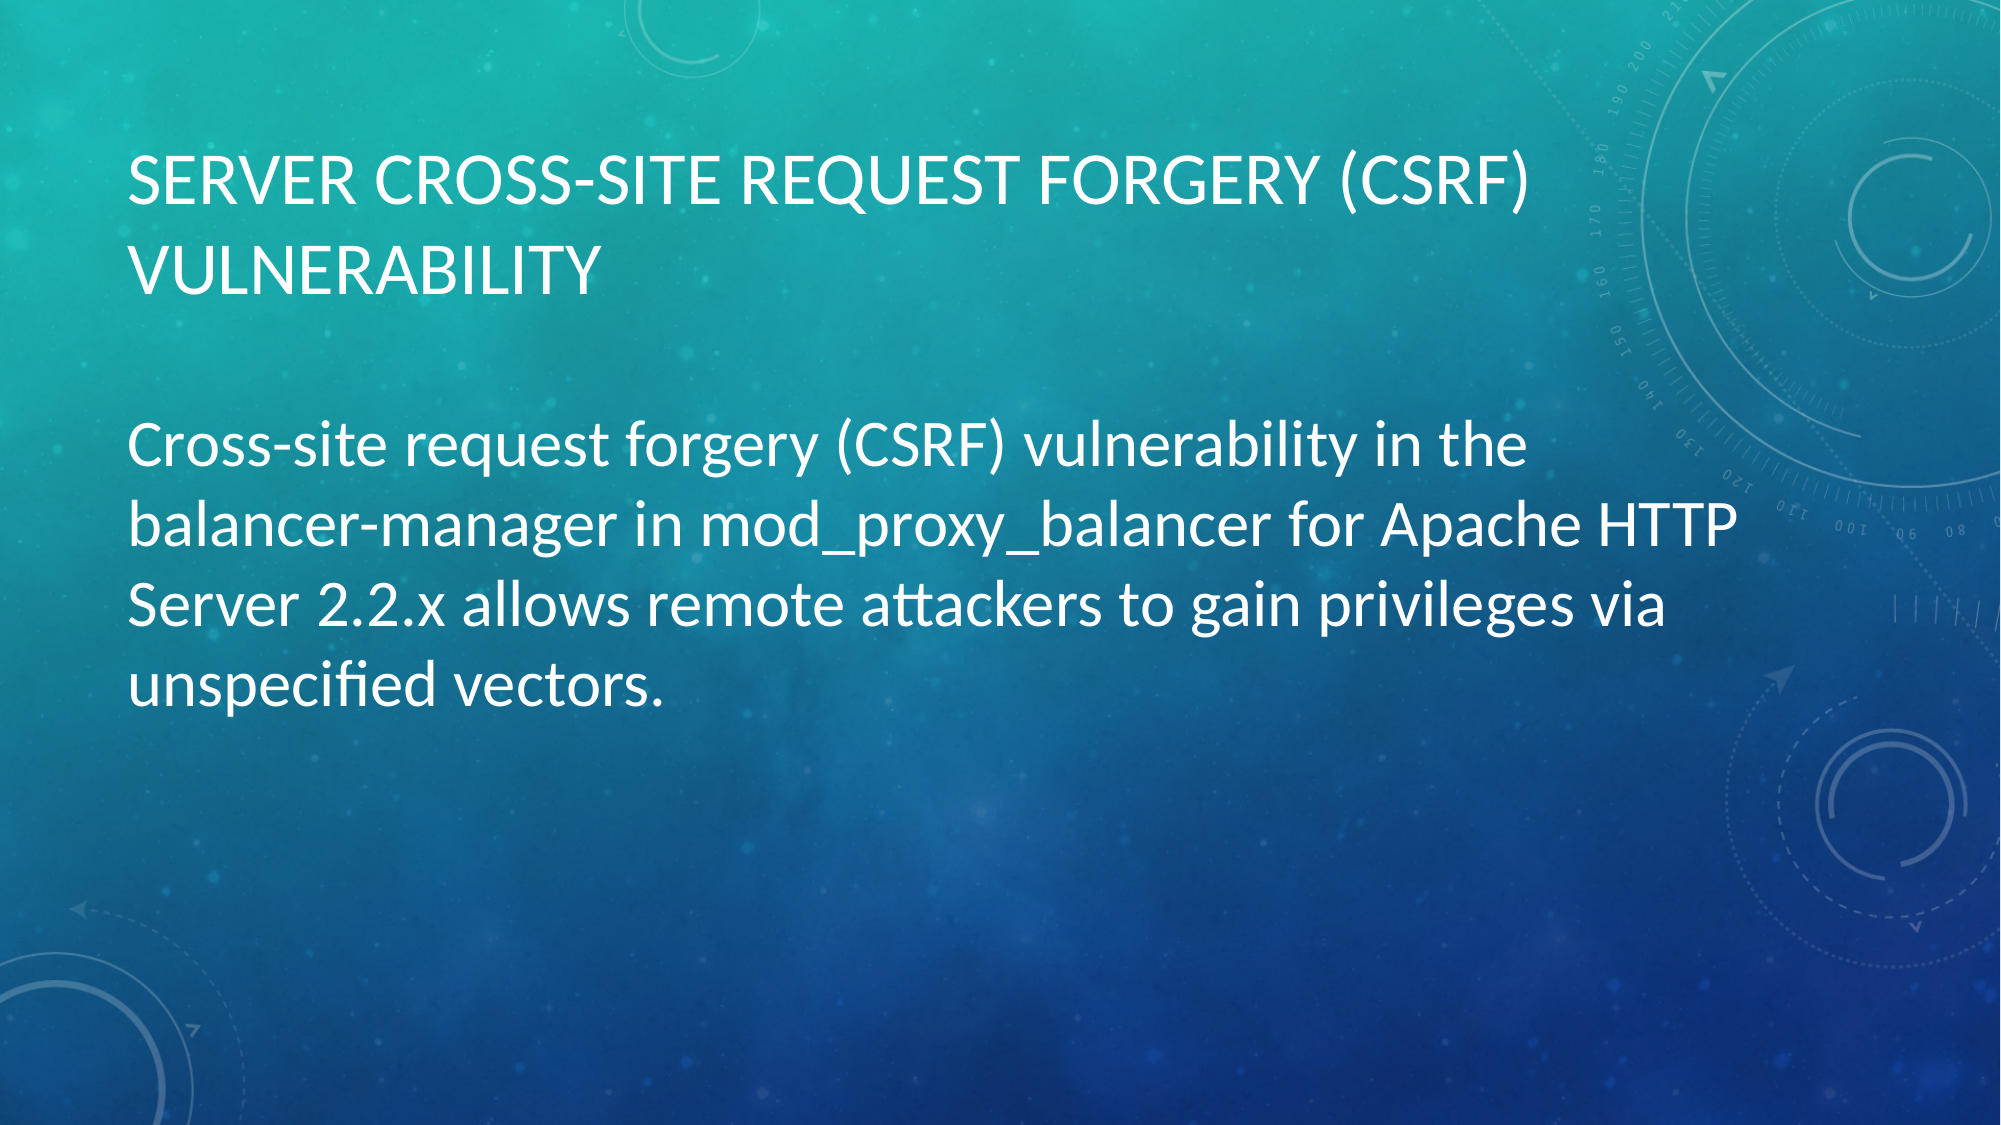

# Server Cross-Site Request Forgery (CSRF) Vulnerability
Cross-site request forgery (CSRF) vulnerability in the balancer-manager in mod_proxy_balancer for Apache HTTP Server 2.2.x allows remote attackers to gain privileges via unspecified vectors.